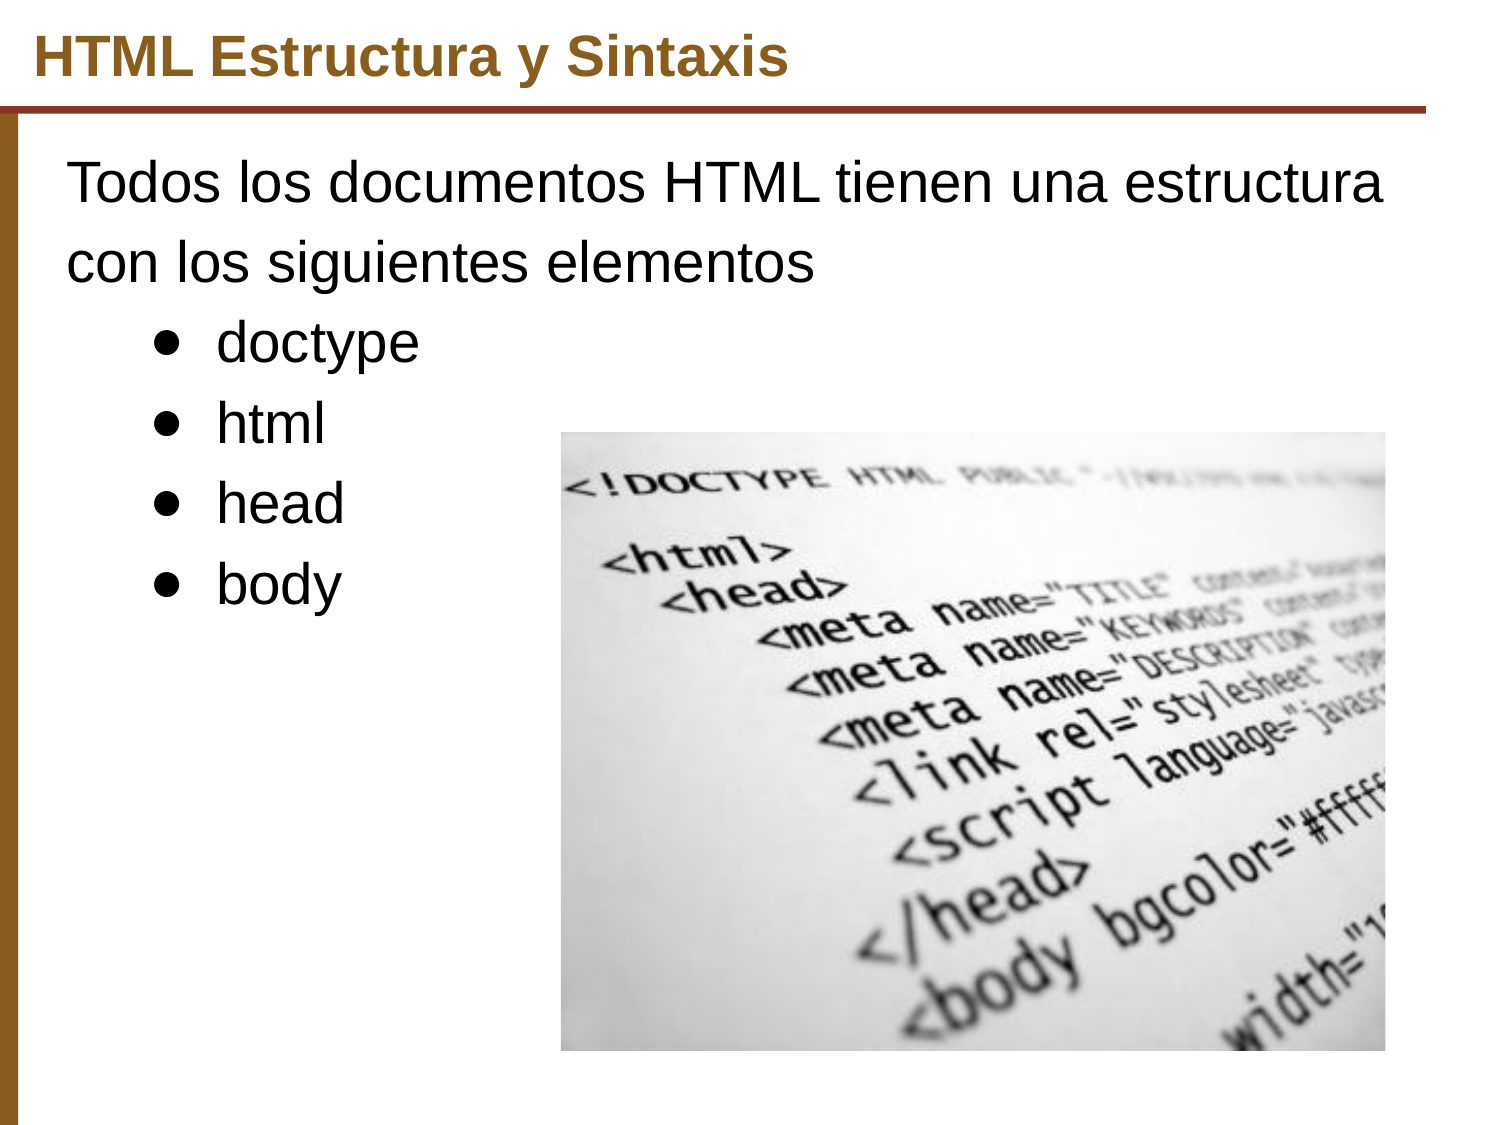

# HTML Estructura y Sintaxis
Todos los documentos HTML tienen una estructura con los siguientes elementos
doctype
html
head
body